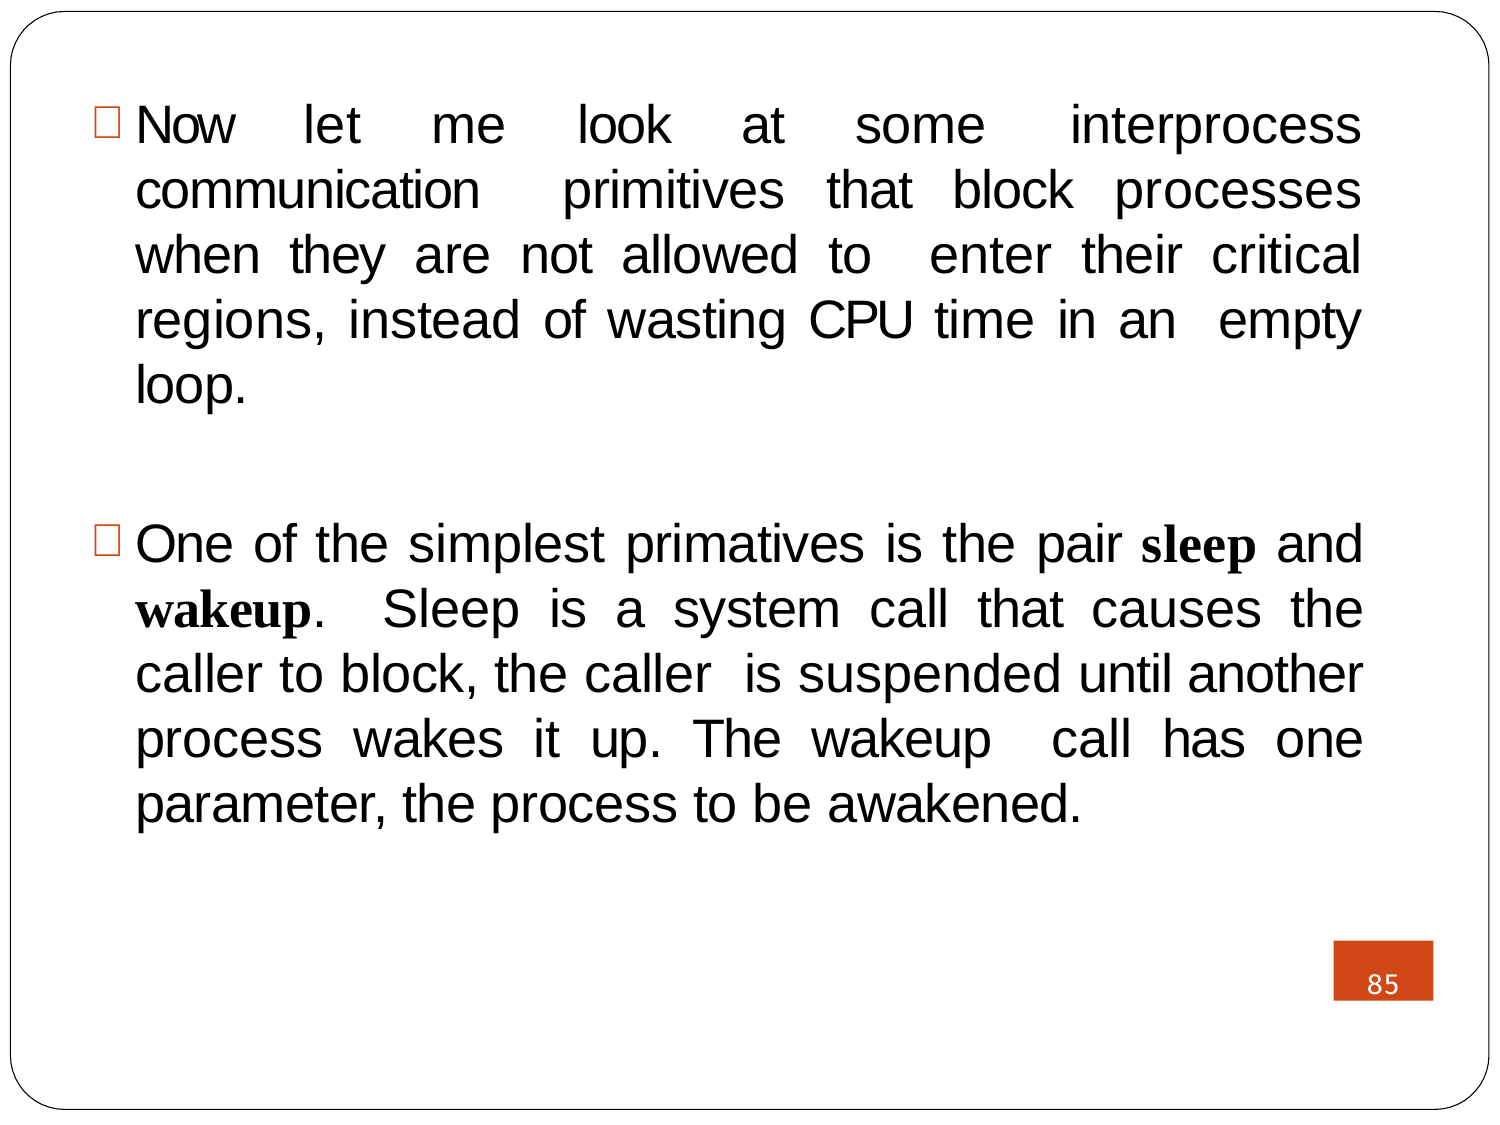

#
Now let me look at some interprocess communication  primitives that block processes when they are not allowed to  enter their critical regions, instead of wasting CPU time in an  empty loop.

One of the simplest primatives is the pair sleep and wakeup.  Sleep is a system call that causes the caller to block, the caller  is suspended until another process wakes it up. The wakeup  call has one parameter, the process to be awakened.
85